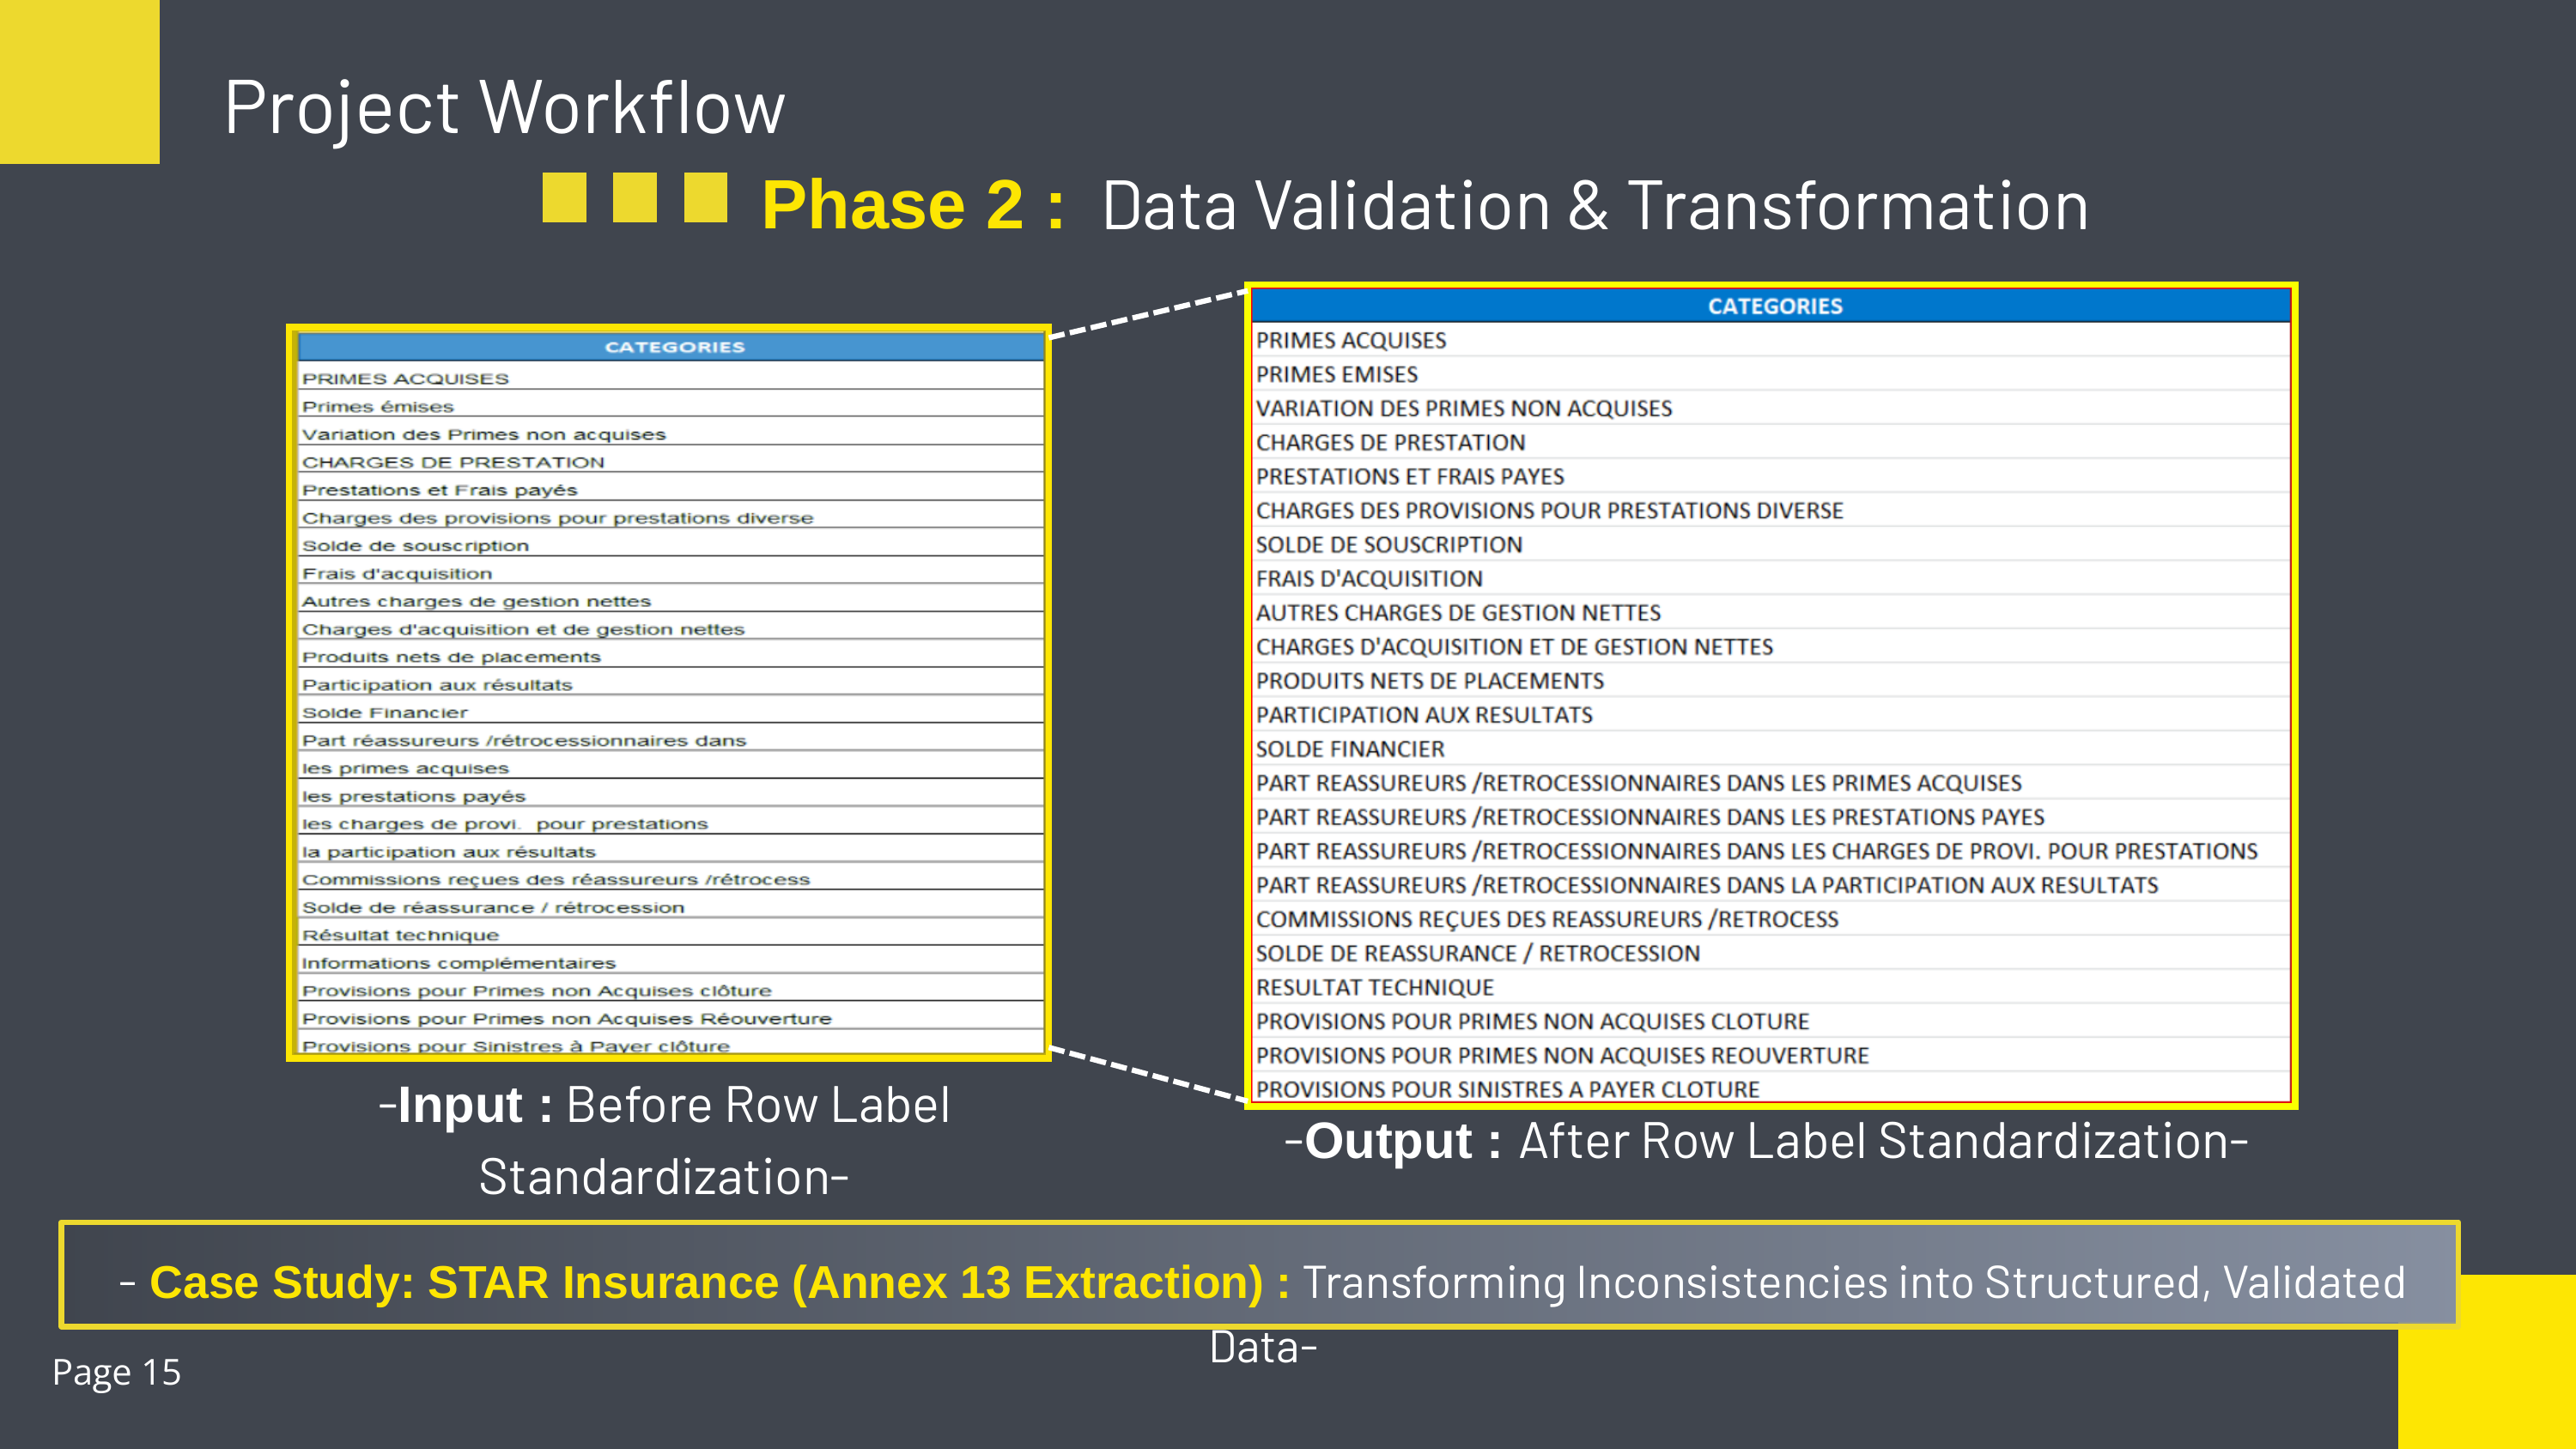

Project Workflow
Phase 2 :
Data Validation & Transformation

-Input : Before Row Label Standardization-
-Output : After Row Label Standardization-

- Case Study: STAR Insurance (Annex 13 Extraction) : Transforming Inconsistencies into Structured, Validated Data-

Page 15